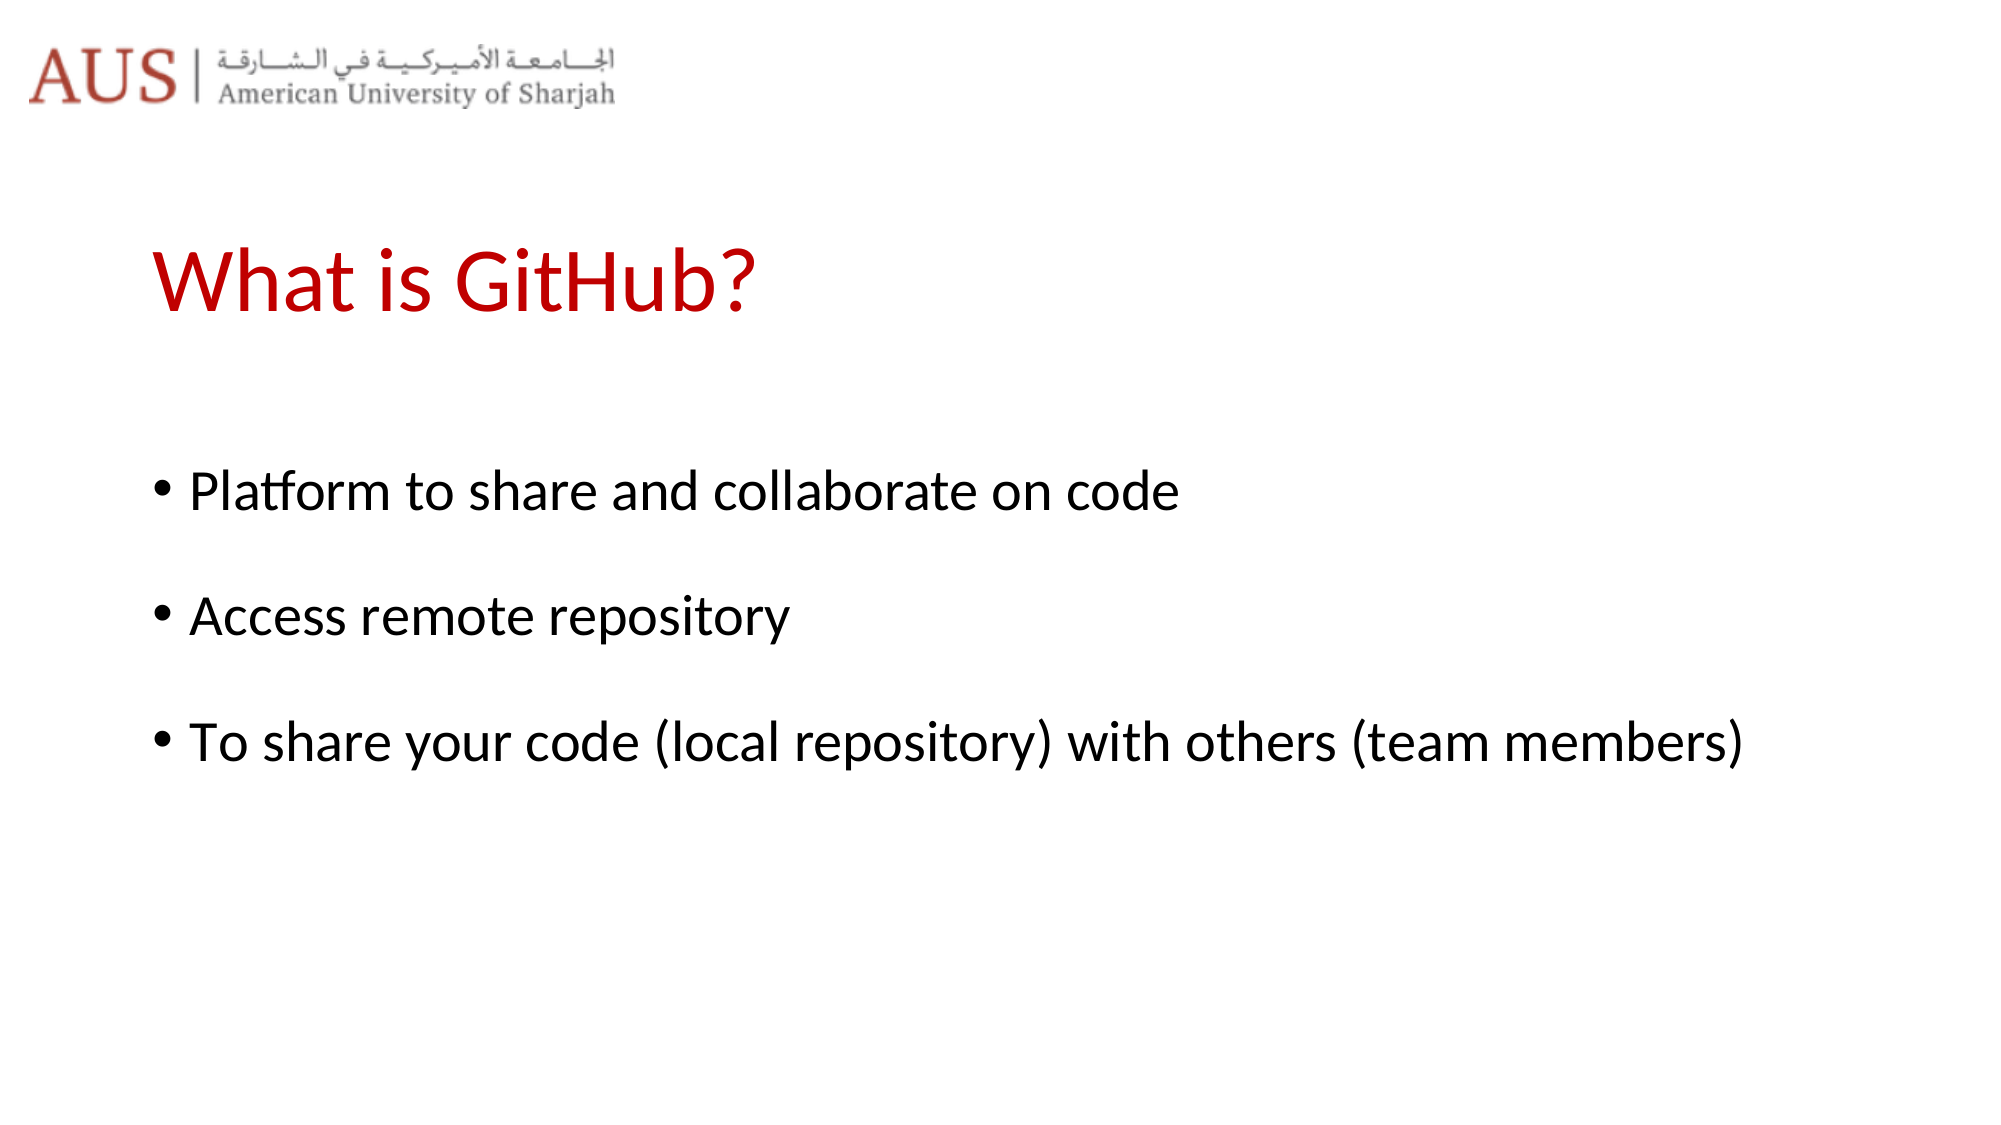

# What is GitHub?
Platform to share and collaborate on code
Access remote repository
To share your code (local repository) with others (team members)